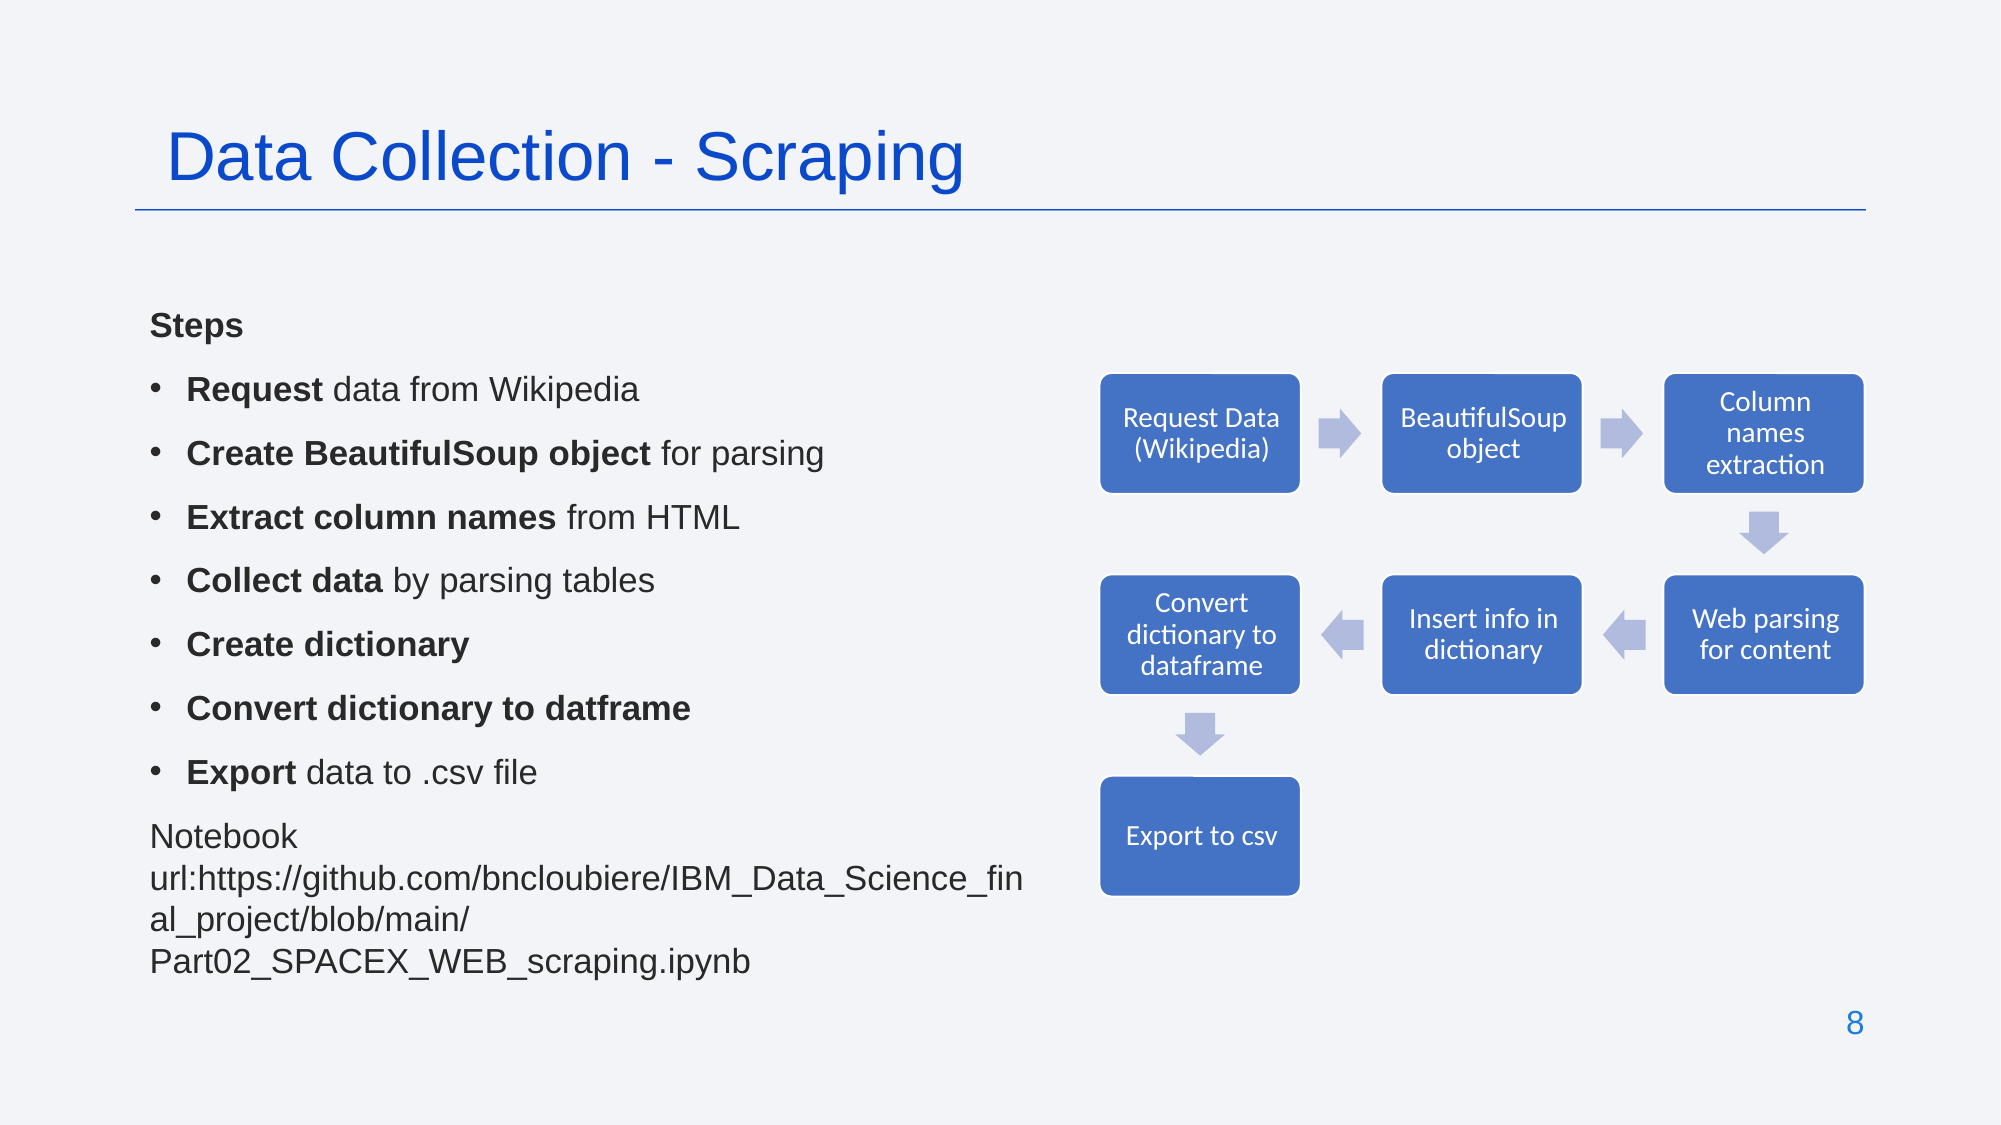

Data Collection - Scraping
Steps
Request data from Wikipedia
Create BeautifulSoup object for parsing
Extract column names from HTML
Collect data by parsing tables
Create dictionary
Convert dictionary to datframe
Export data to .csv file
Notebook url:https://github.com/bncloubiere/IBM_Data_Science_final_project/blob/main/Part02_SPACEX_WEB_scraping.ipynb
Request Data (Wikipedia)

BeautifulSoup object

Column names extraction

Web parsing for content

Insert info in dictionary

Convert dictionary to dataframe

Export to csv
8